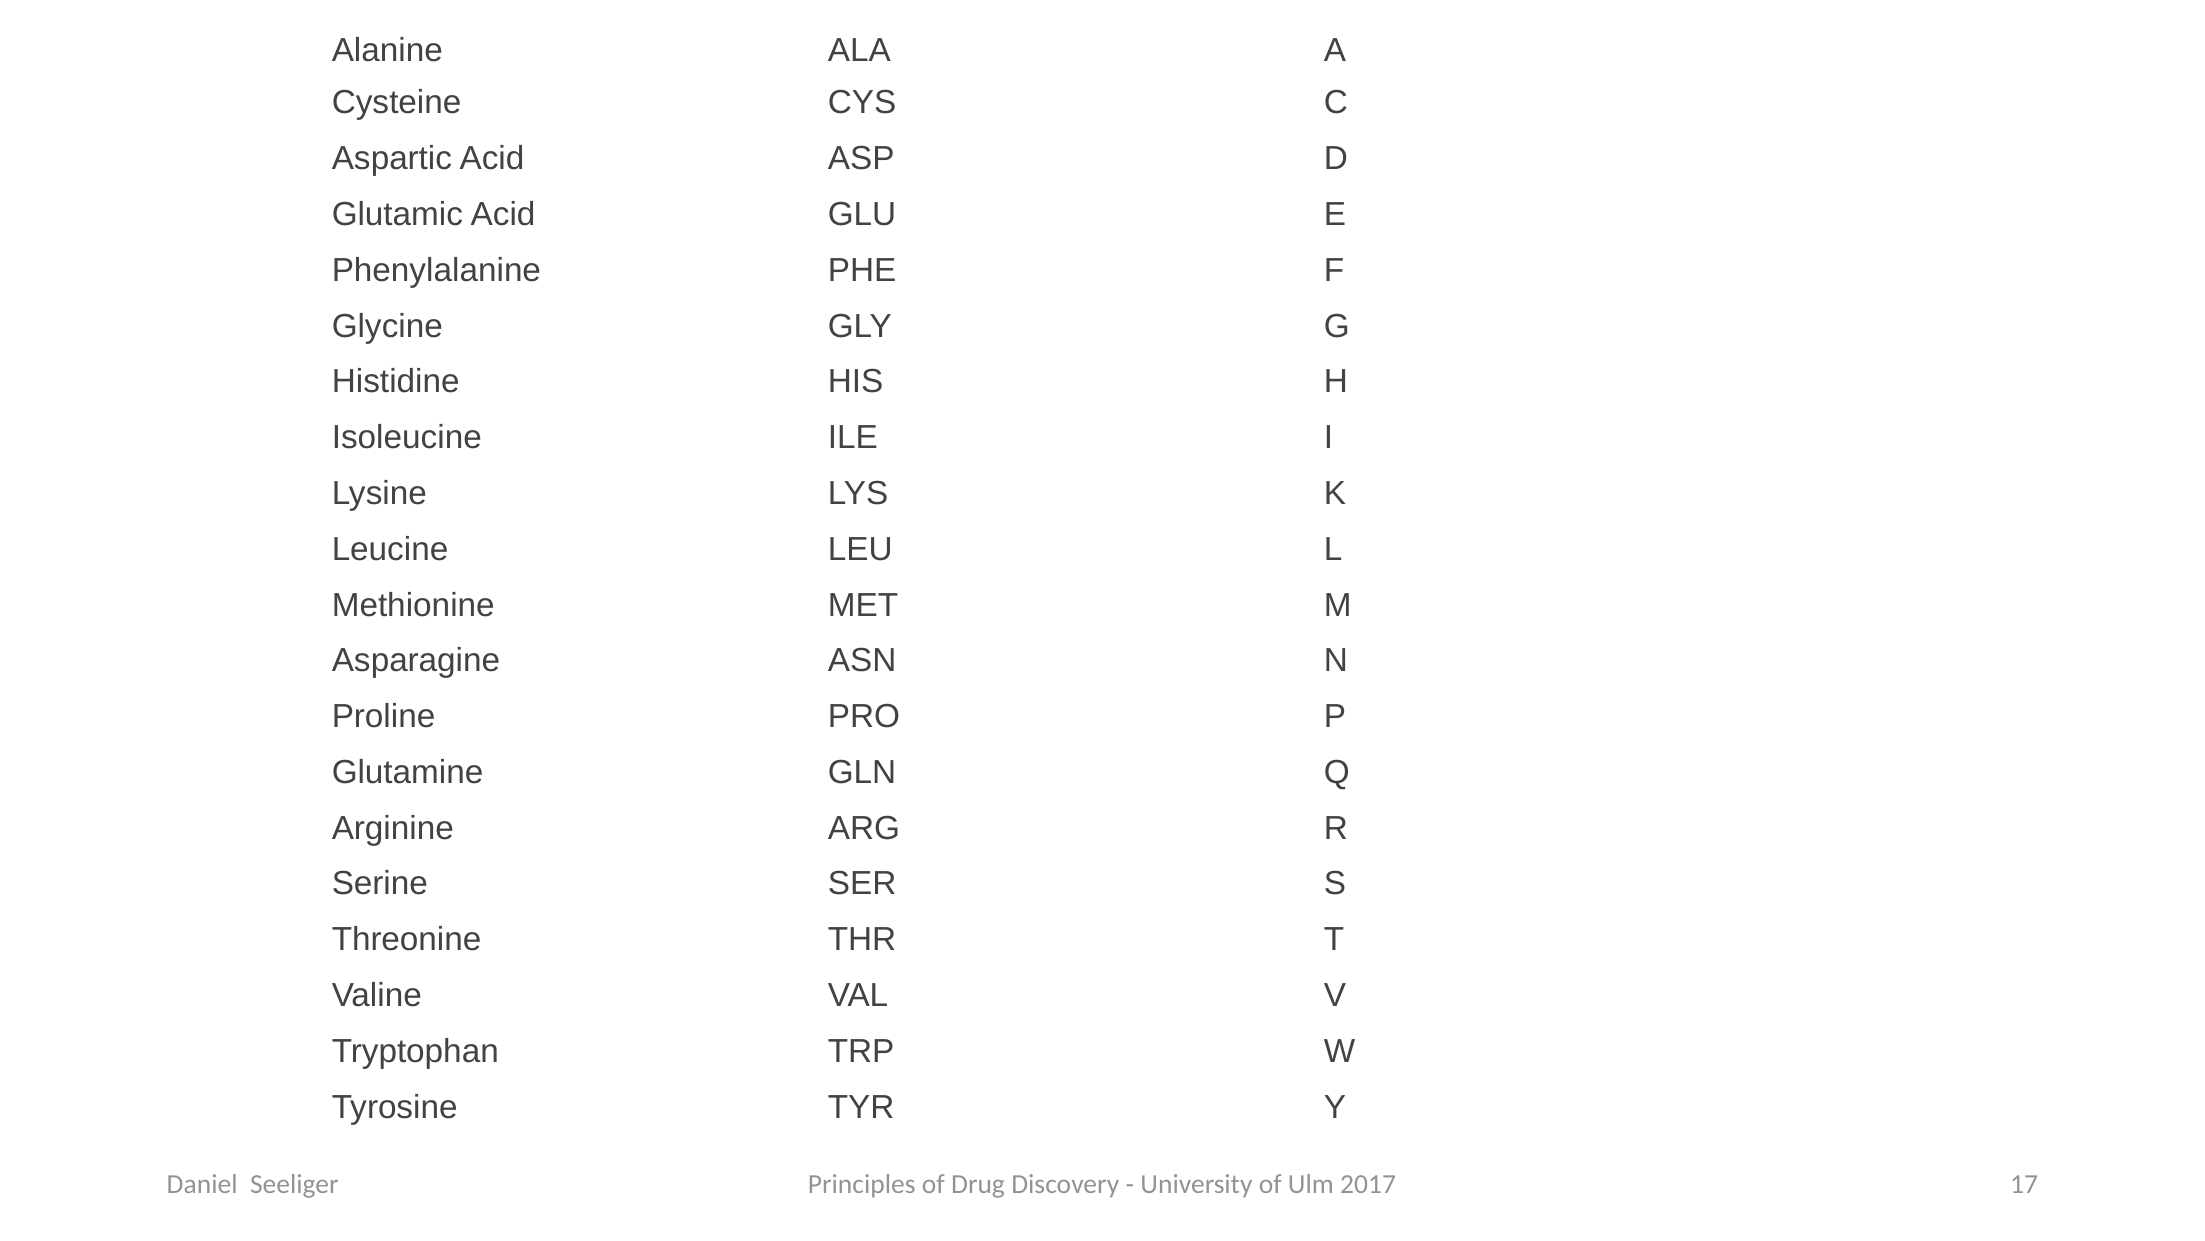

| Alanine | ALA | A |
| --- | --- | --- |
| Cysteine | CYS | C |
| Aspartic Acid | ASP | D |
| Glutamic Acid | GLU | E |
| Phenylalanine | PHE | F |
| Glycine | GLY | G |
| Histidine | HIS | H |
| Isoleucine | ILE | I |
| Lysine | LYS | K |
| Leucine | LEU | L |
| Methionine | MET | M |
| Asparagine | ASN | N |
| Proline | PRO | P |
| Glutamine | GLN | Q |
| Arginine | ARG | R |
| Serine | SER | S |
| Threonine | THR | T |
| Valine | VAL | V |
| Tryptophan | TRP | W |
| Tyrosine | TYR | Y |
Daniel  Seeliger
Principles of Drug Discovery - University of Ulm 2017
17